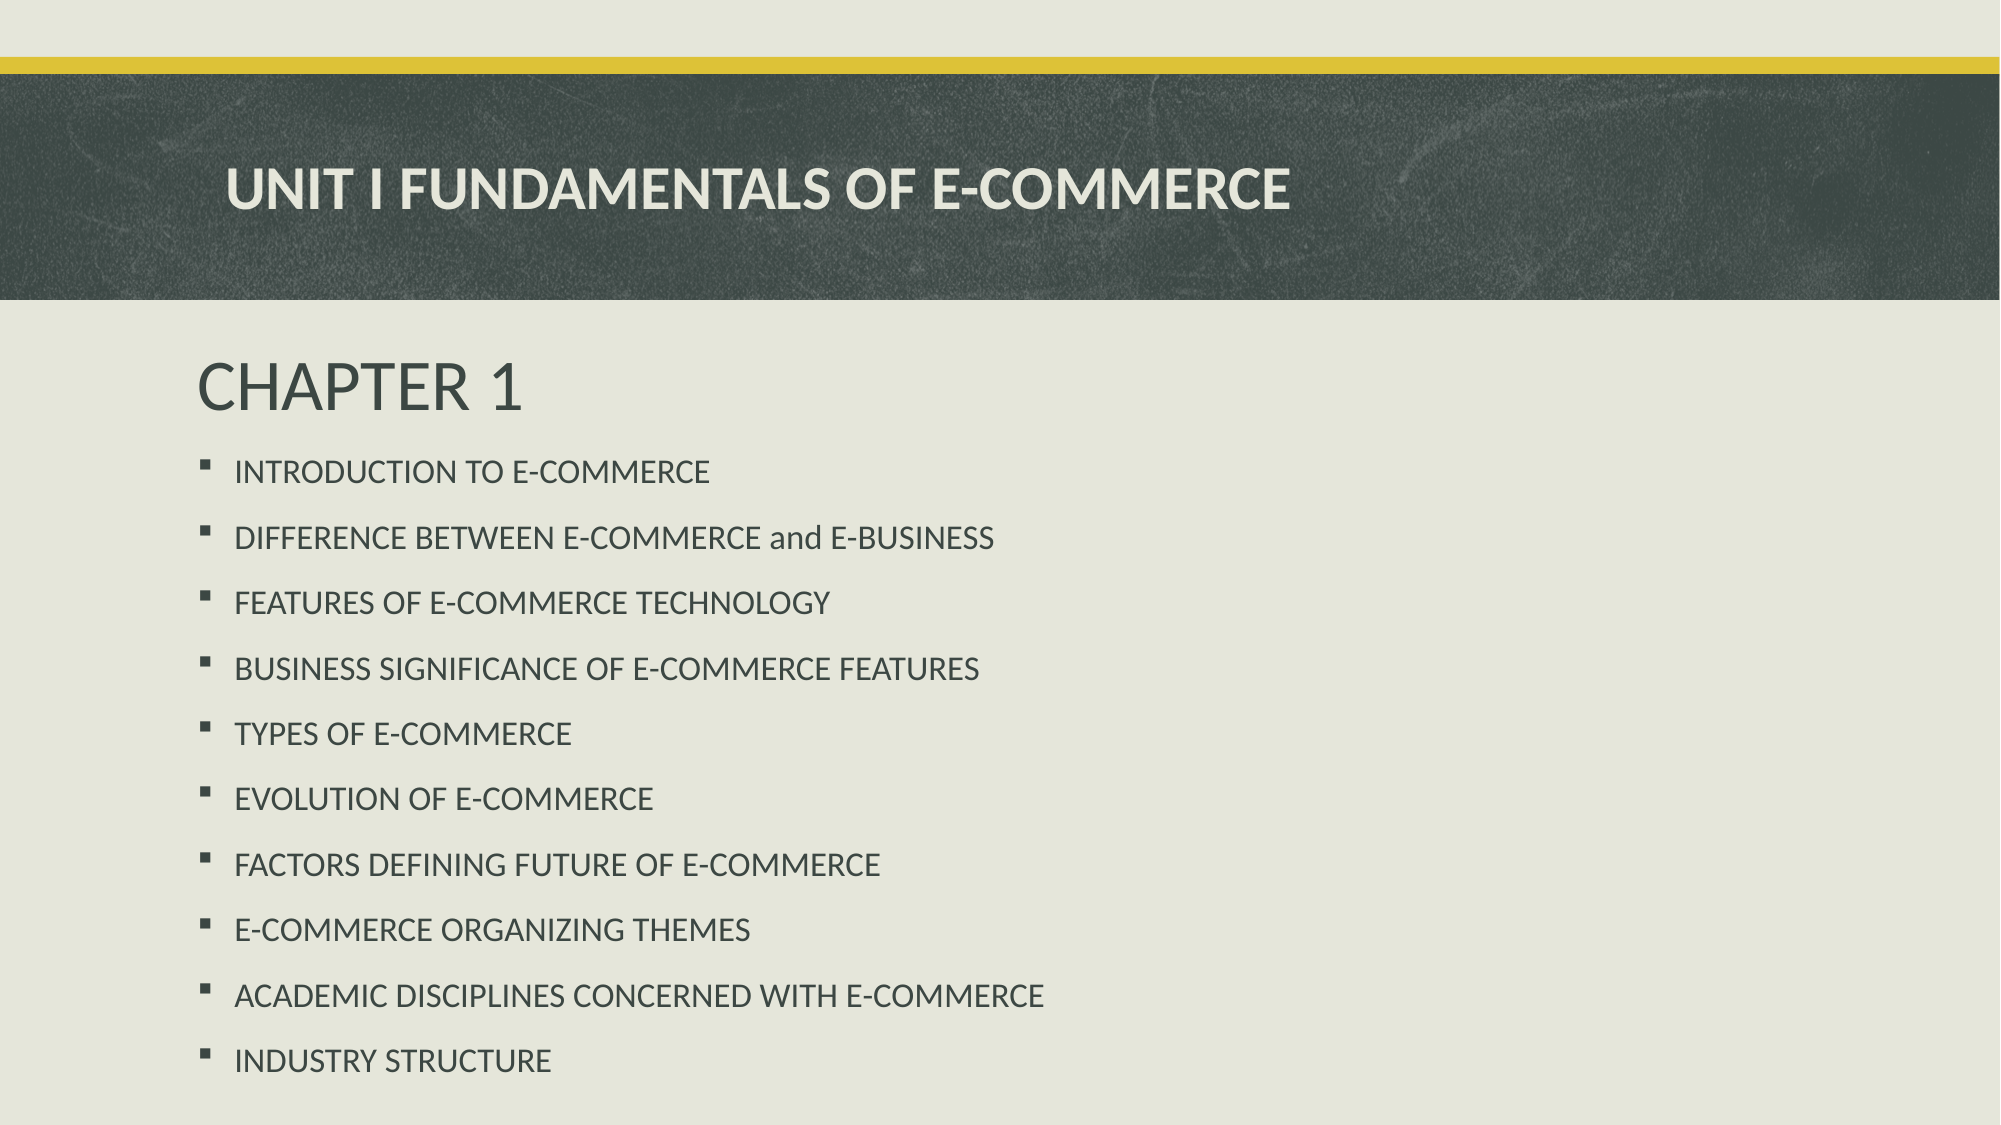

# UNIT I FUNDAMENTALS OF E-COMMERCE
CHAPTER 1
INTRODUCTION TO E-COMMERCE
DIFFERENCE BETWEEN E-COMMERCE and E-BUSINESS
FEATURES OF E-COMMERCE TECHNOLOGY
BUSINESS SIGNIFICANCE OF E-COMMERCE FEATURES
TYPES OF E-COMMERCE
EVOLUTION OF E-COMMERCE
FACTORS DEFINING FUTURE OF E-COMMERCE
E-COMMERCE ORGANIZING THEMES
ACADEMIC DISCIPLINES CONCERNED WITH E-COMMERCE
INDUSTRY STRUCTURE